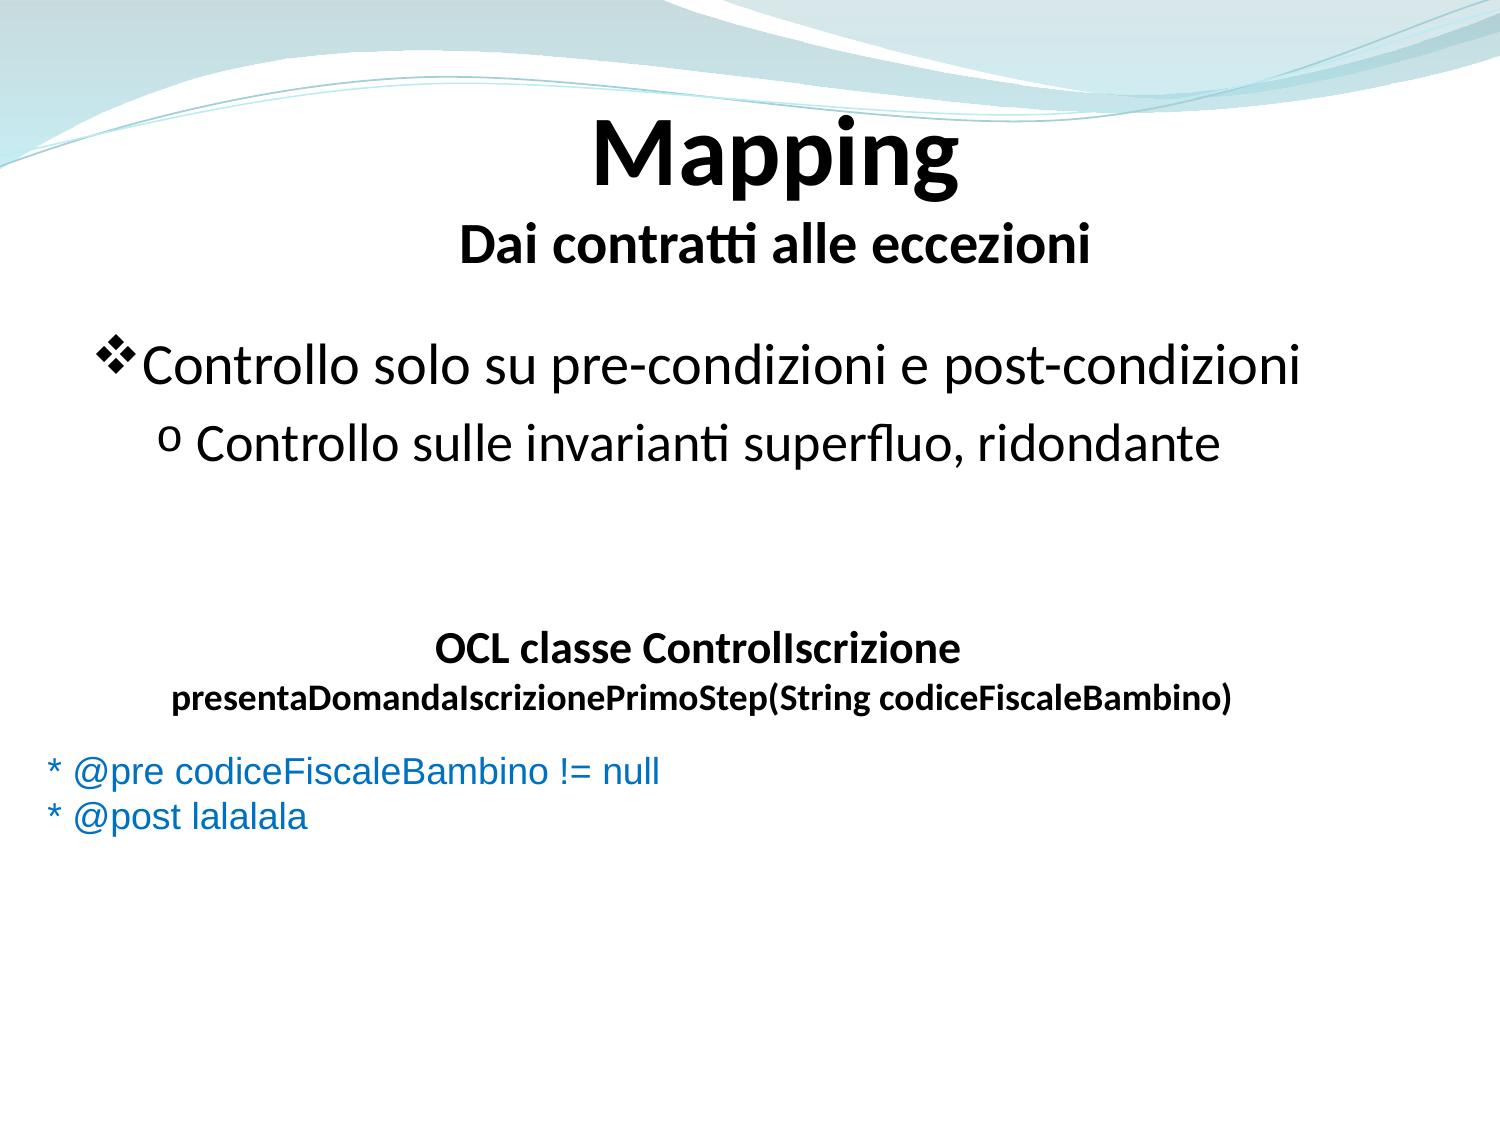

Mapping
Dai contratti alle eccezioni

Controllo solo su pre-condizioni e post-condizioni
Controllo sulle invarianti superfluo, ridondante
OCL classe ControlIscrizione
 presentaDomandaIscrizionePrimoStep(String codiceFiscaleBambino)
* @pre codiceFiscaleBambino != null
* @post lalalala